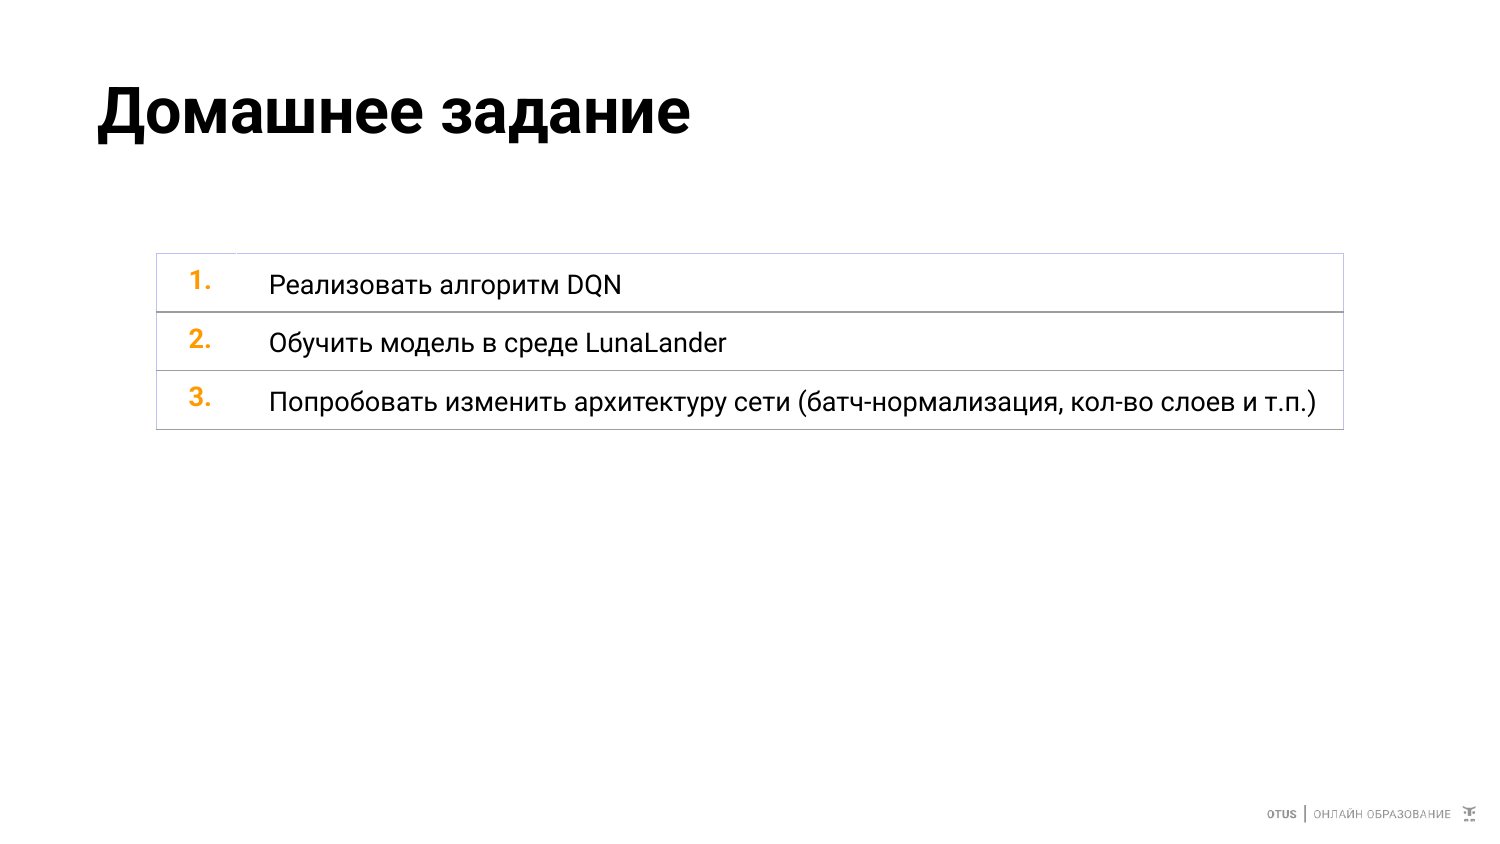

# Домашнее задание
| 1. | Реализовать алгоритм DQN |
| --- | --- |
| 2. | Обучить модель в среде LunaLander |
| 3. | Попробовать изменить архитектуру сети (батч-нормализация, кол-во слоев и т.п.) |